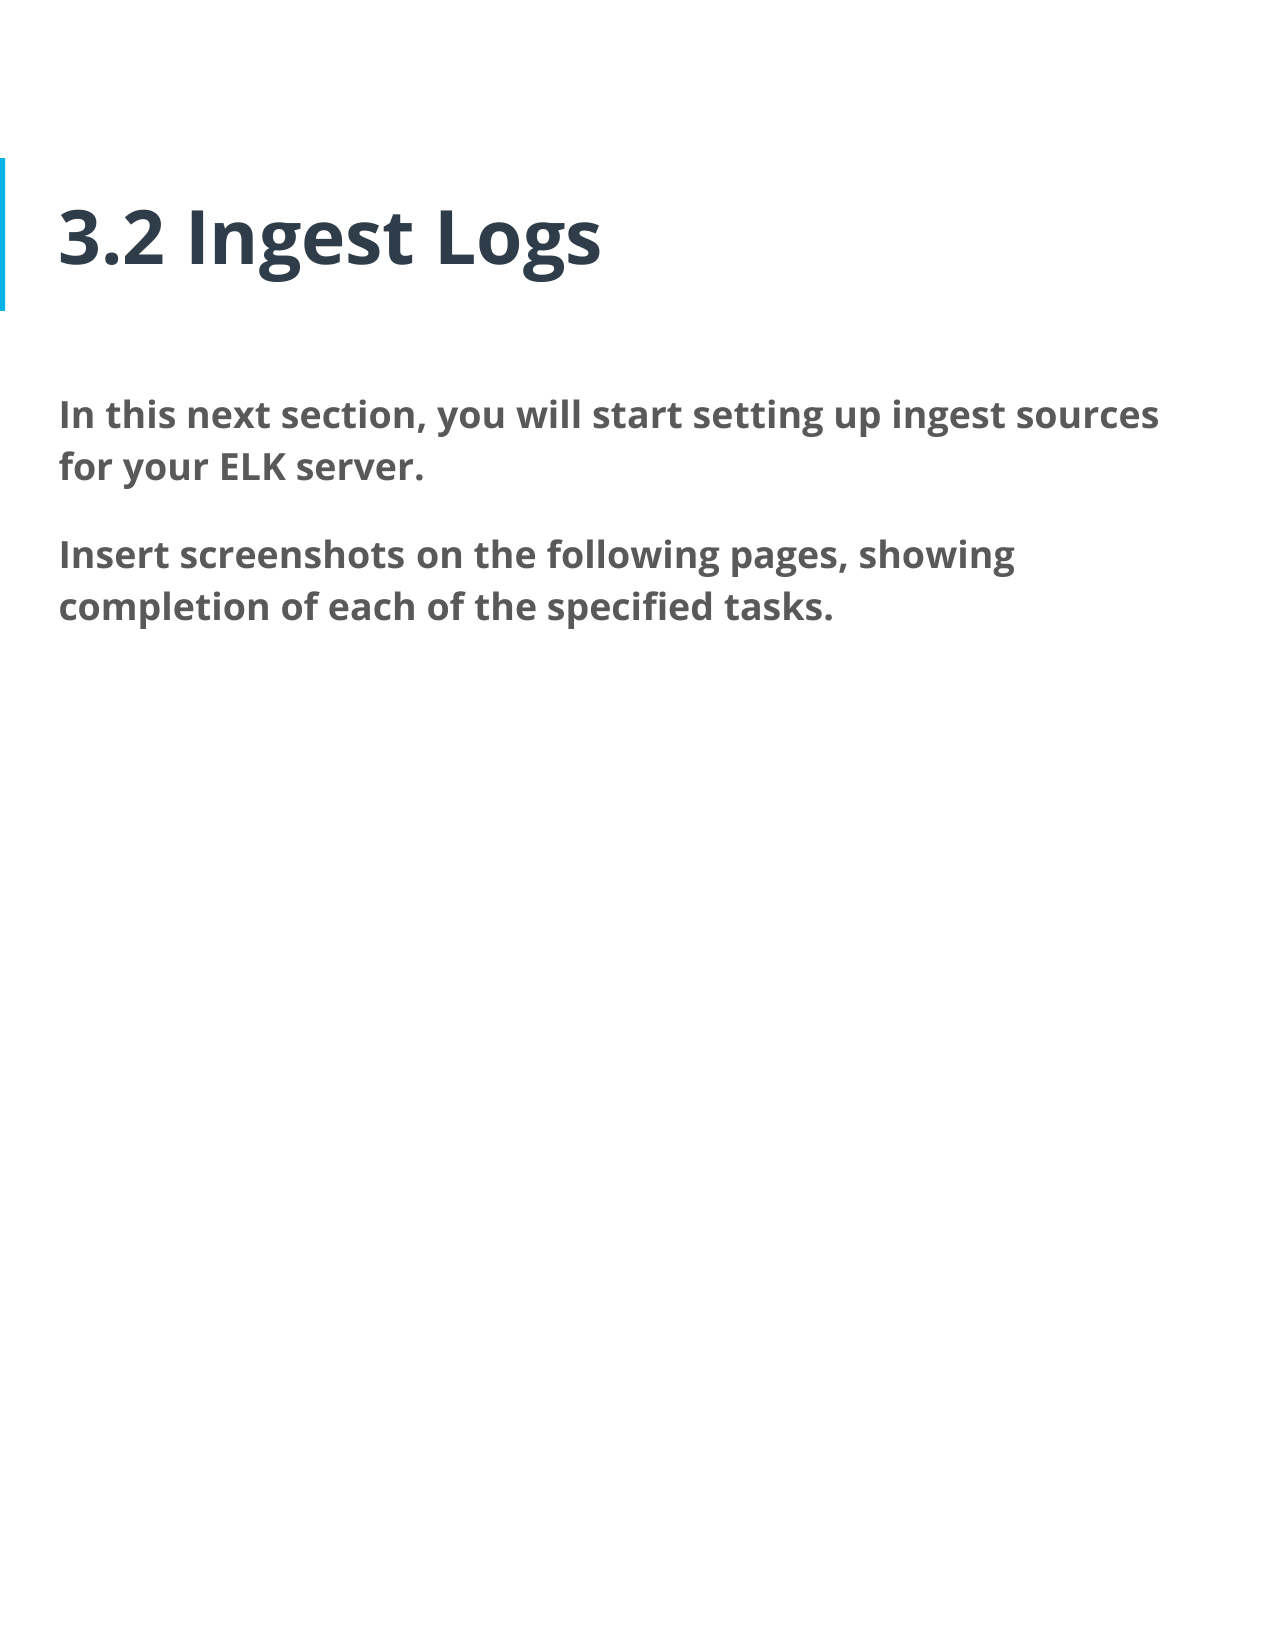

# 3.2 Ingest Logs
In this next section, you will start setting up ingest sources for your ELK server.
Insert screenshots on the following pages, showing completion of each of the specified tasks.